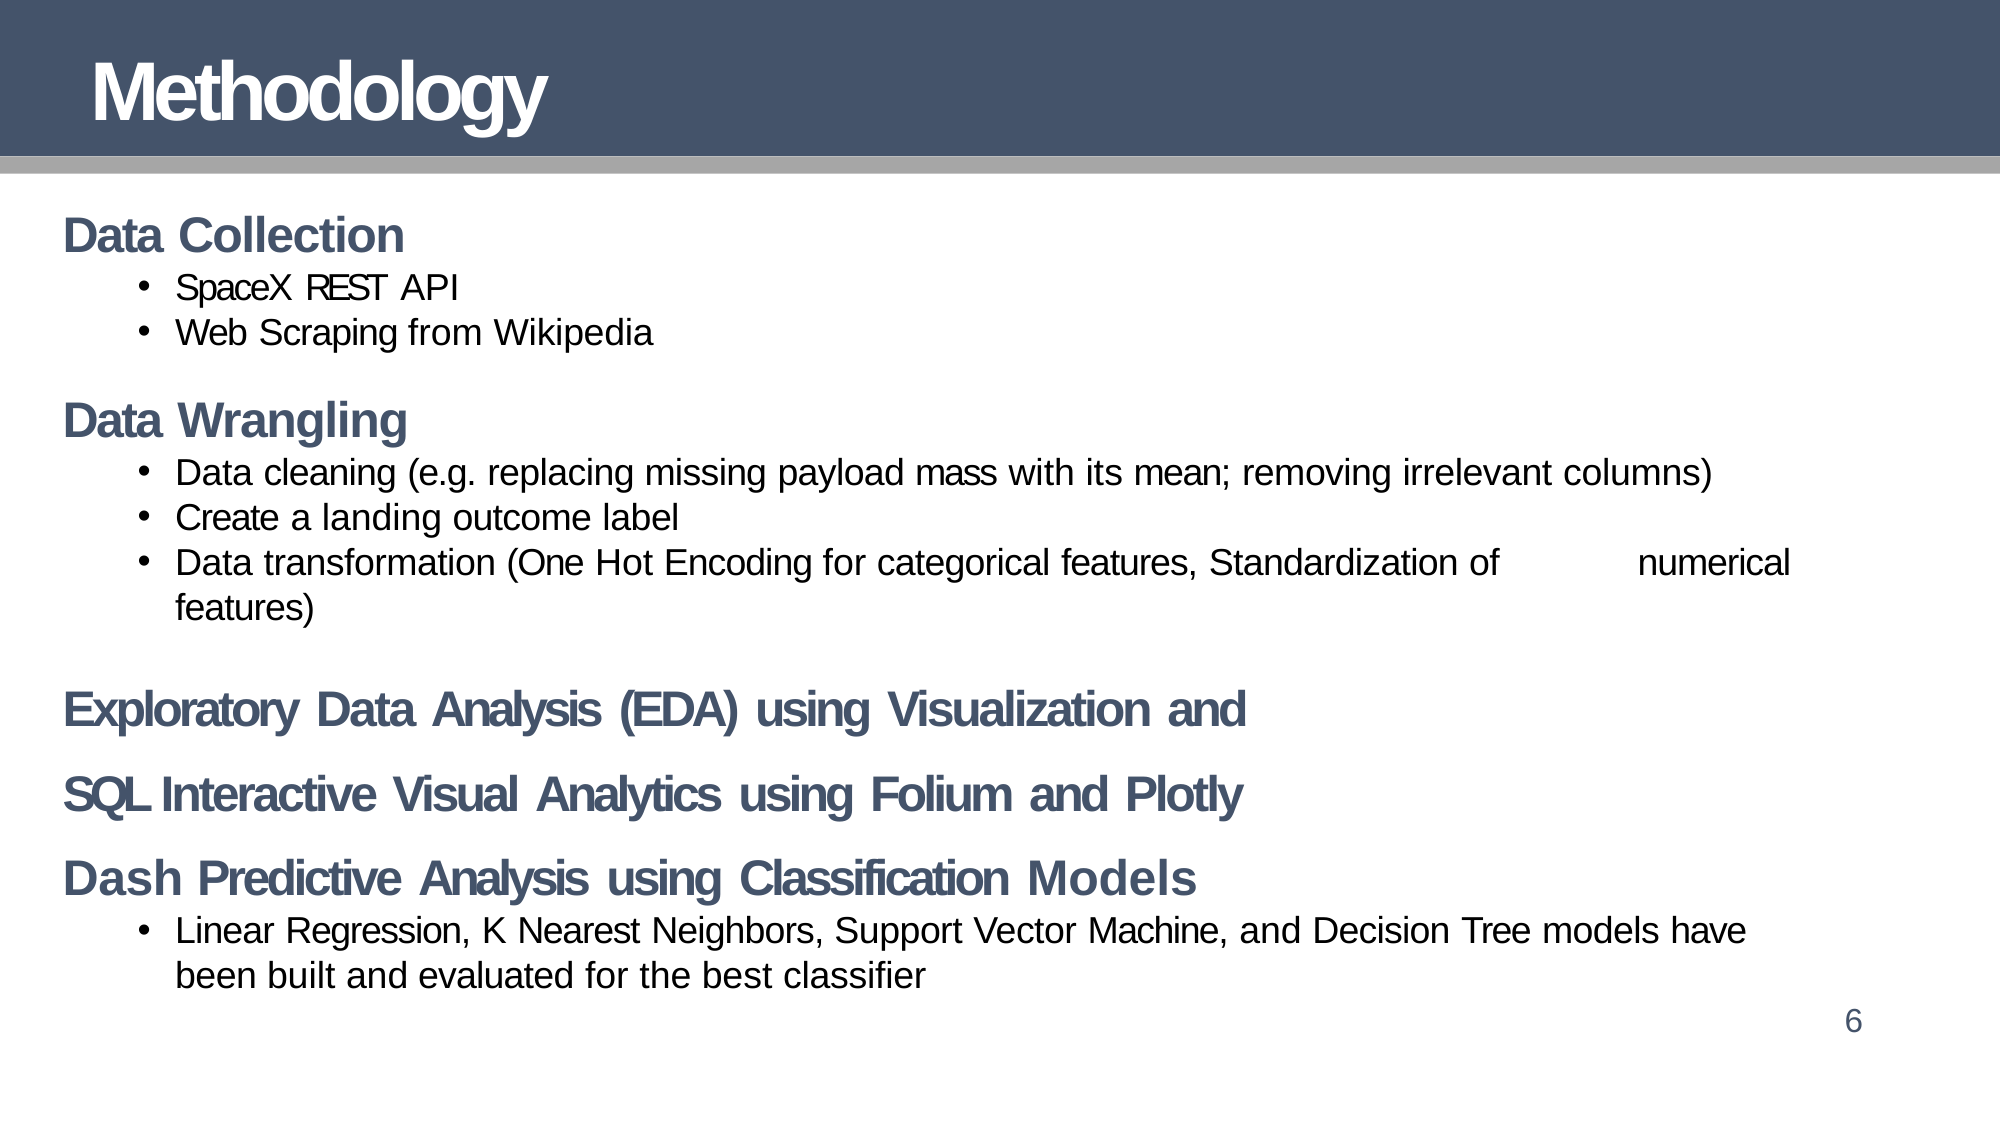

# Methodology

Data Collection
SpaceX REST API
Web Scraping from Wikipedia
Data Wrangling
Data cleaning (e.g. replacing missing payload mass with its mean; removing irrelevant columns)
Create a landing outcome label
Data transformation (One Hot Encoding for categorical features, Standardization of	numerical features)
Exploratory Data Analysis (EDA) using Visualization and SQL Interactive Visual Analytics using Folium and Plotly Dash Predictive Analysis using Classification Models
Linear Regression, K Nearest Neighbors, Support Vector Machine, and Decision Tree models have been built and evaluated for the best classifier
6